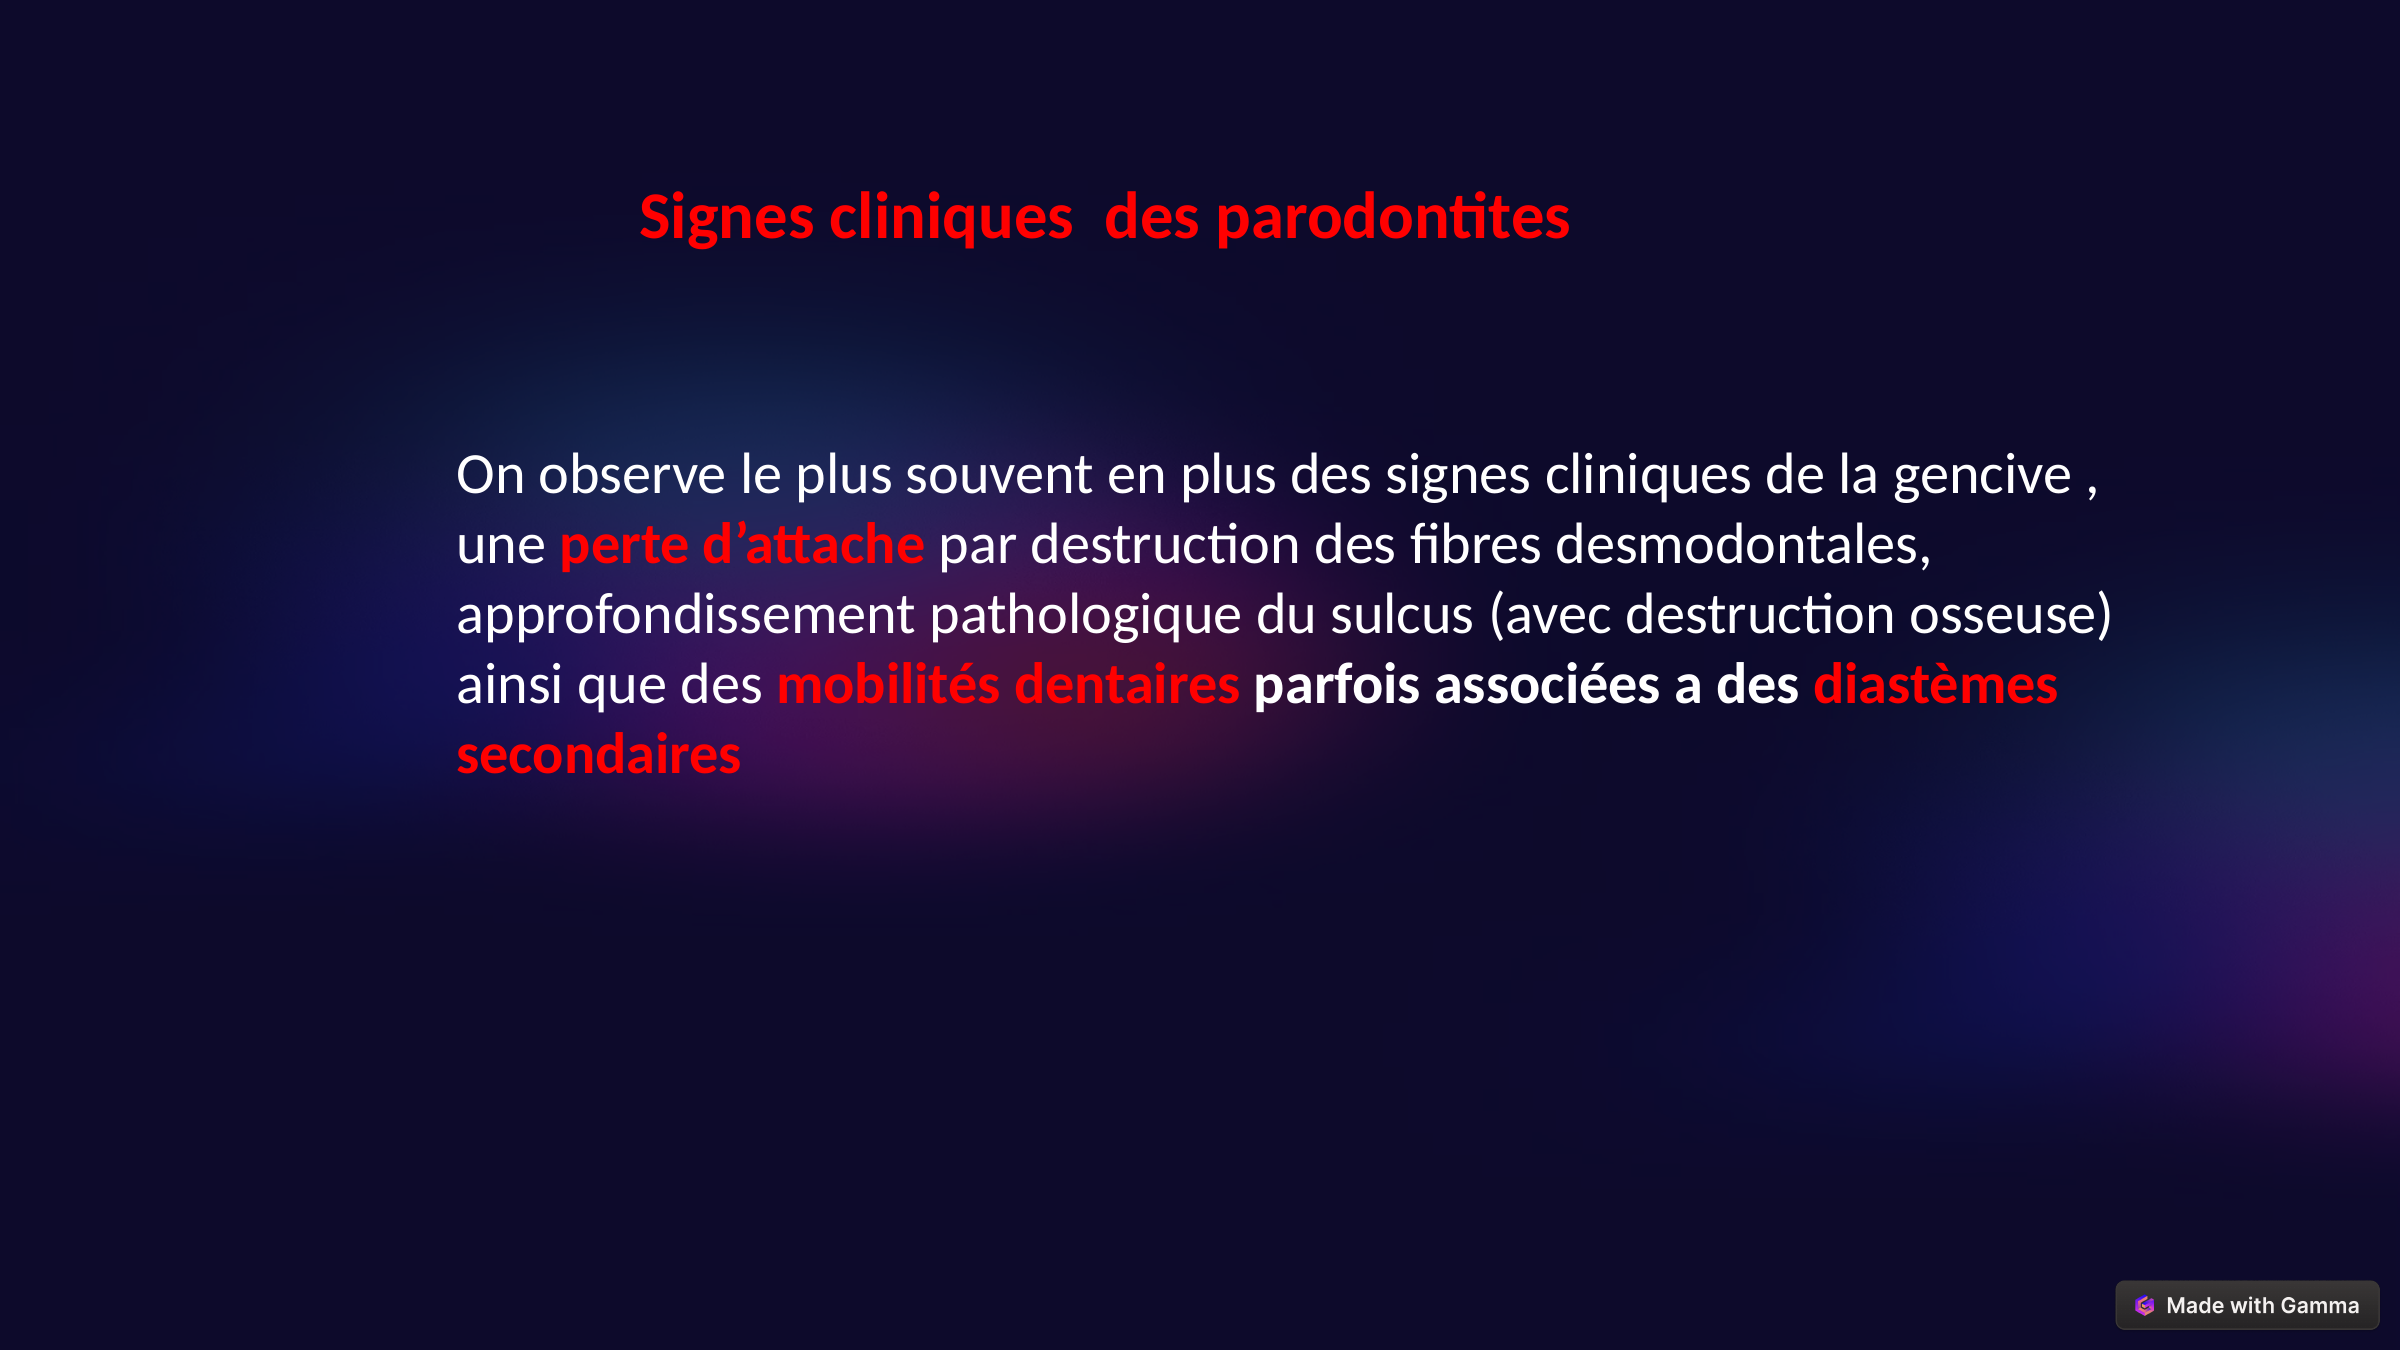

Signes cliniques  des parodontites
On observe le plus souvent en plus des signes cliniques de la gencive , une perte d’attache par destruction des fibres desmodontales, approfondissement pathologique du sulcus (avec destruction osseuse) ainsi que des mobilités dentaires parfois associées a des diastèmes secondaires